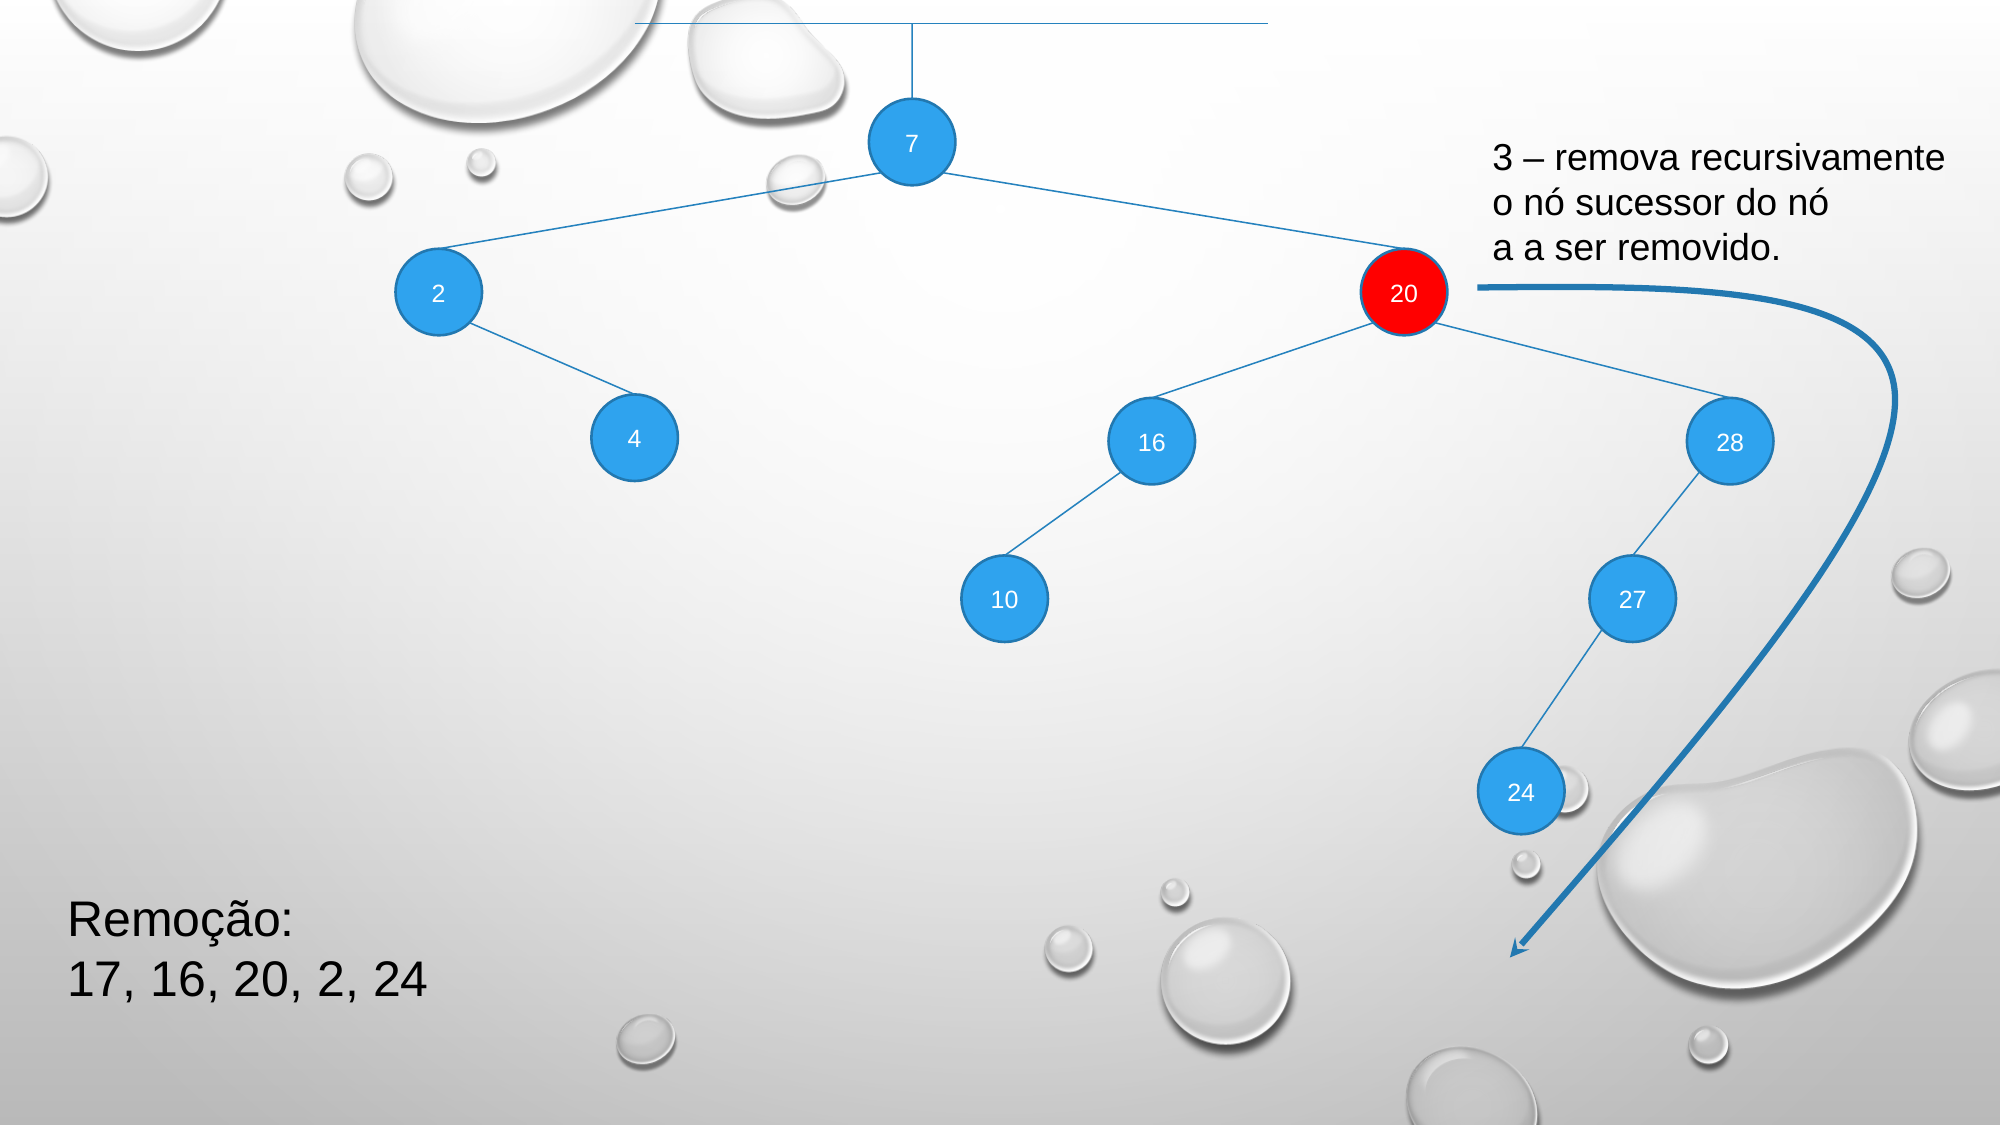

7
3 – remova recursivamente
o nó sucessor do nó
a a ser removido.
2
20

4
16
28
27
10
24
Remoção:
17, 16, 20, 2, 24